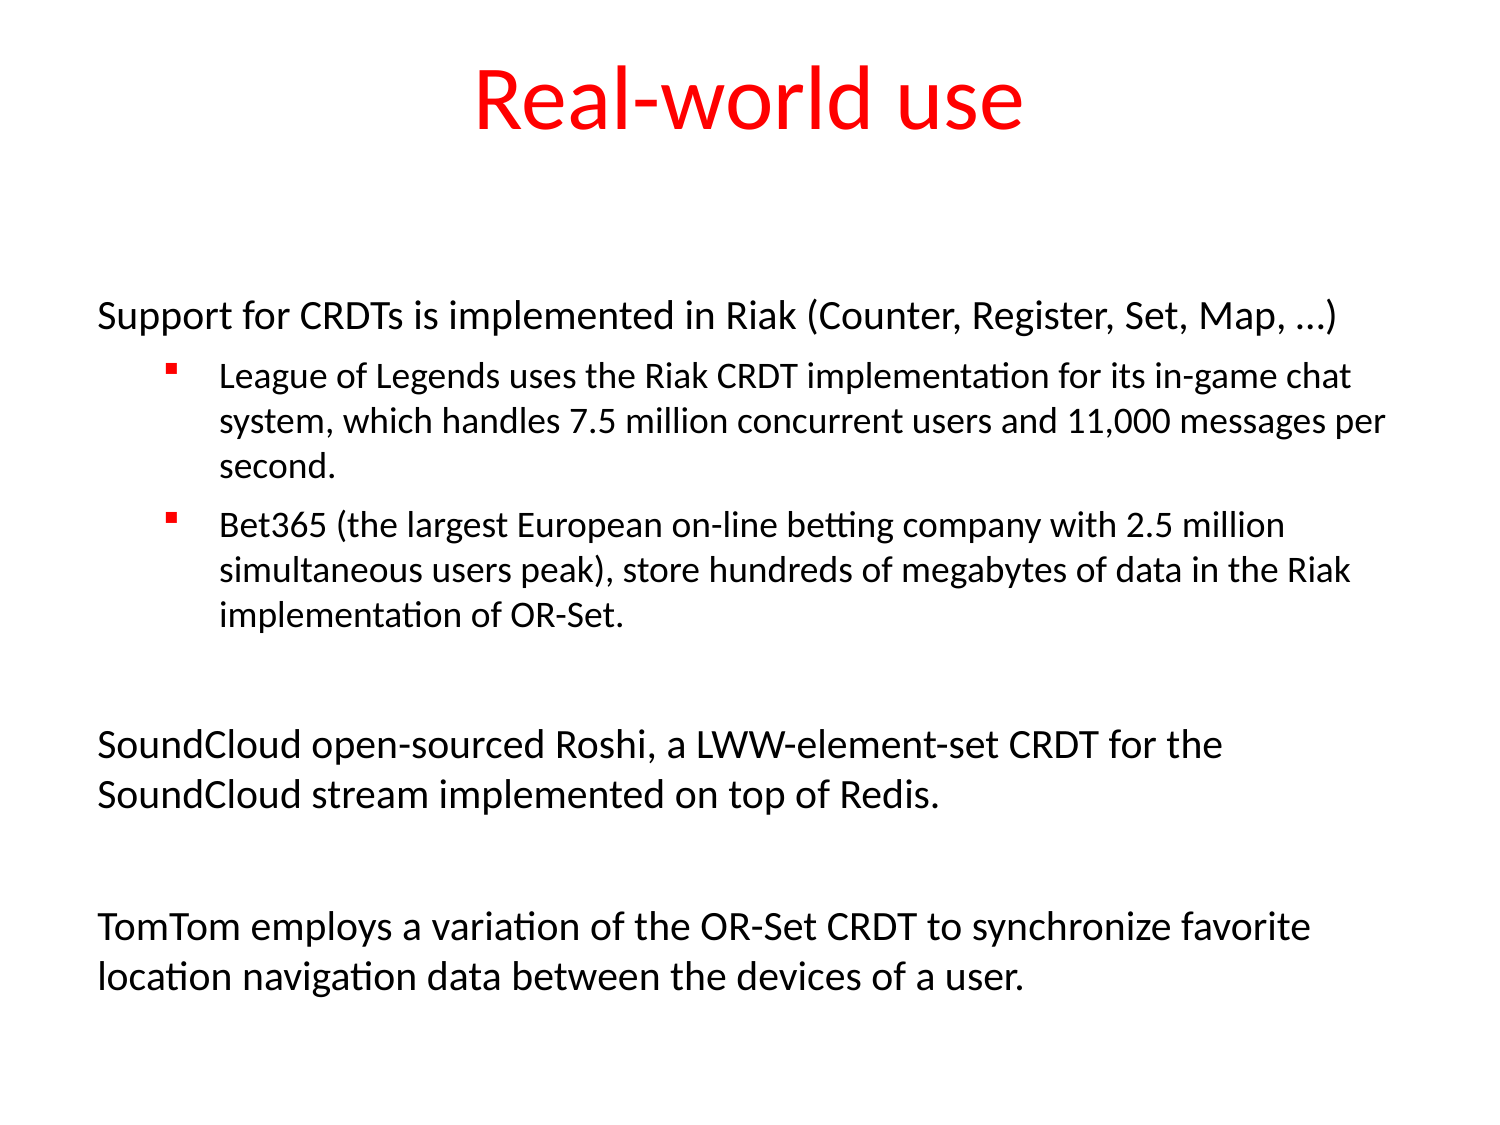

# Real-world use
Support for CRDTs is implemented in Riak (Counter, Register, Set, Map, …)
League of Legends uses the Riak CRDT implementation for its in-game chat system, which handles 7.5 million concurrent users and 11,000 messages per second.
Bet365 (the largest European on-line betting company with 2.5 million simultaneous users peak), store hundreds of megabytes of data in the Riak implementation of OR-Set.

SoundCloud open-sourced Roshi, a LWW-element-set CRDT for the SoundCloud stream implemented on top of Redis.

TomTom employs a variation of the OR-Set CRDT to synchronize favorite location navigation data between the devices of a user.